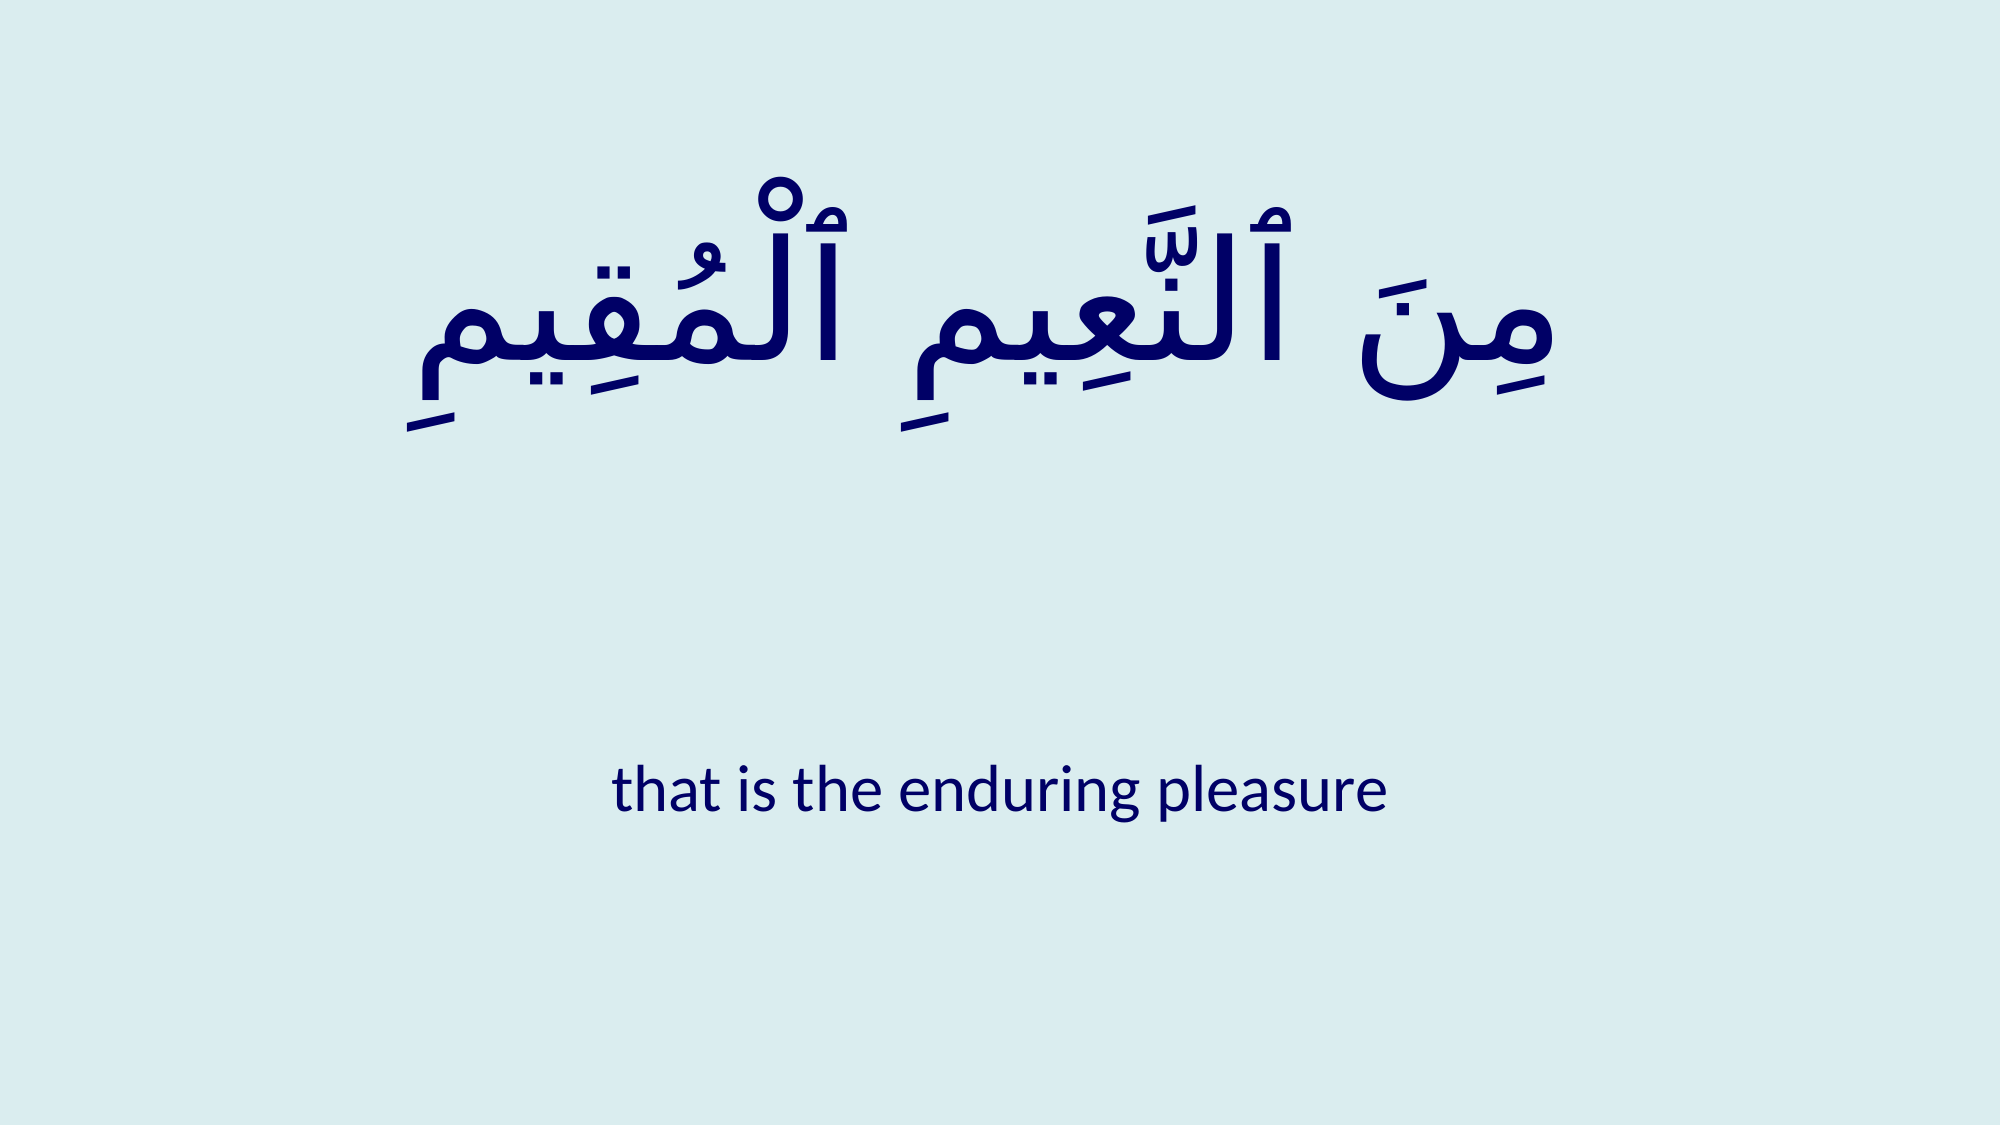

# مِنَ ٱلنَّعِيمِ ٱلْمُقِيمِ
that is the enduring pleasure